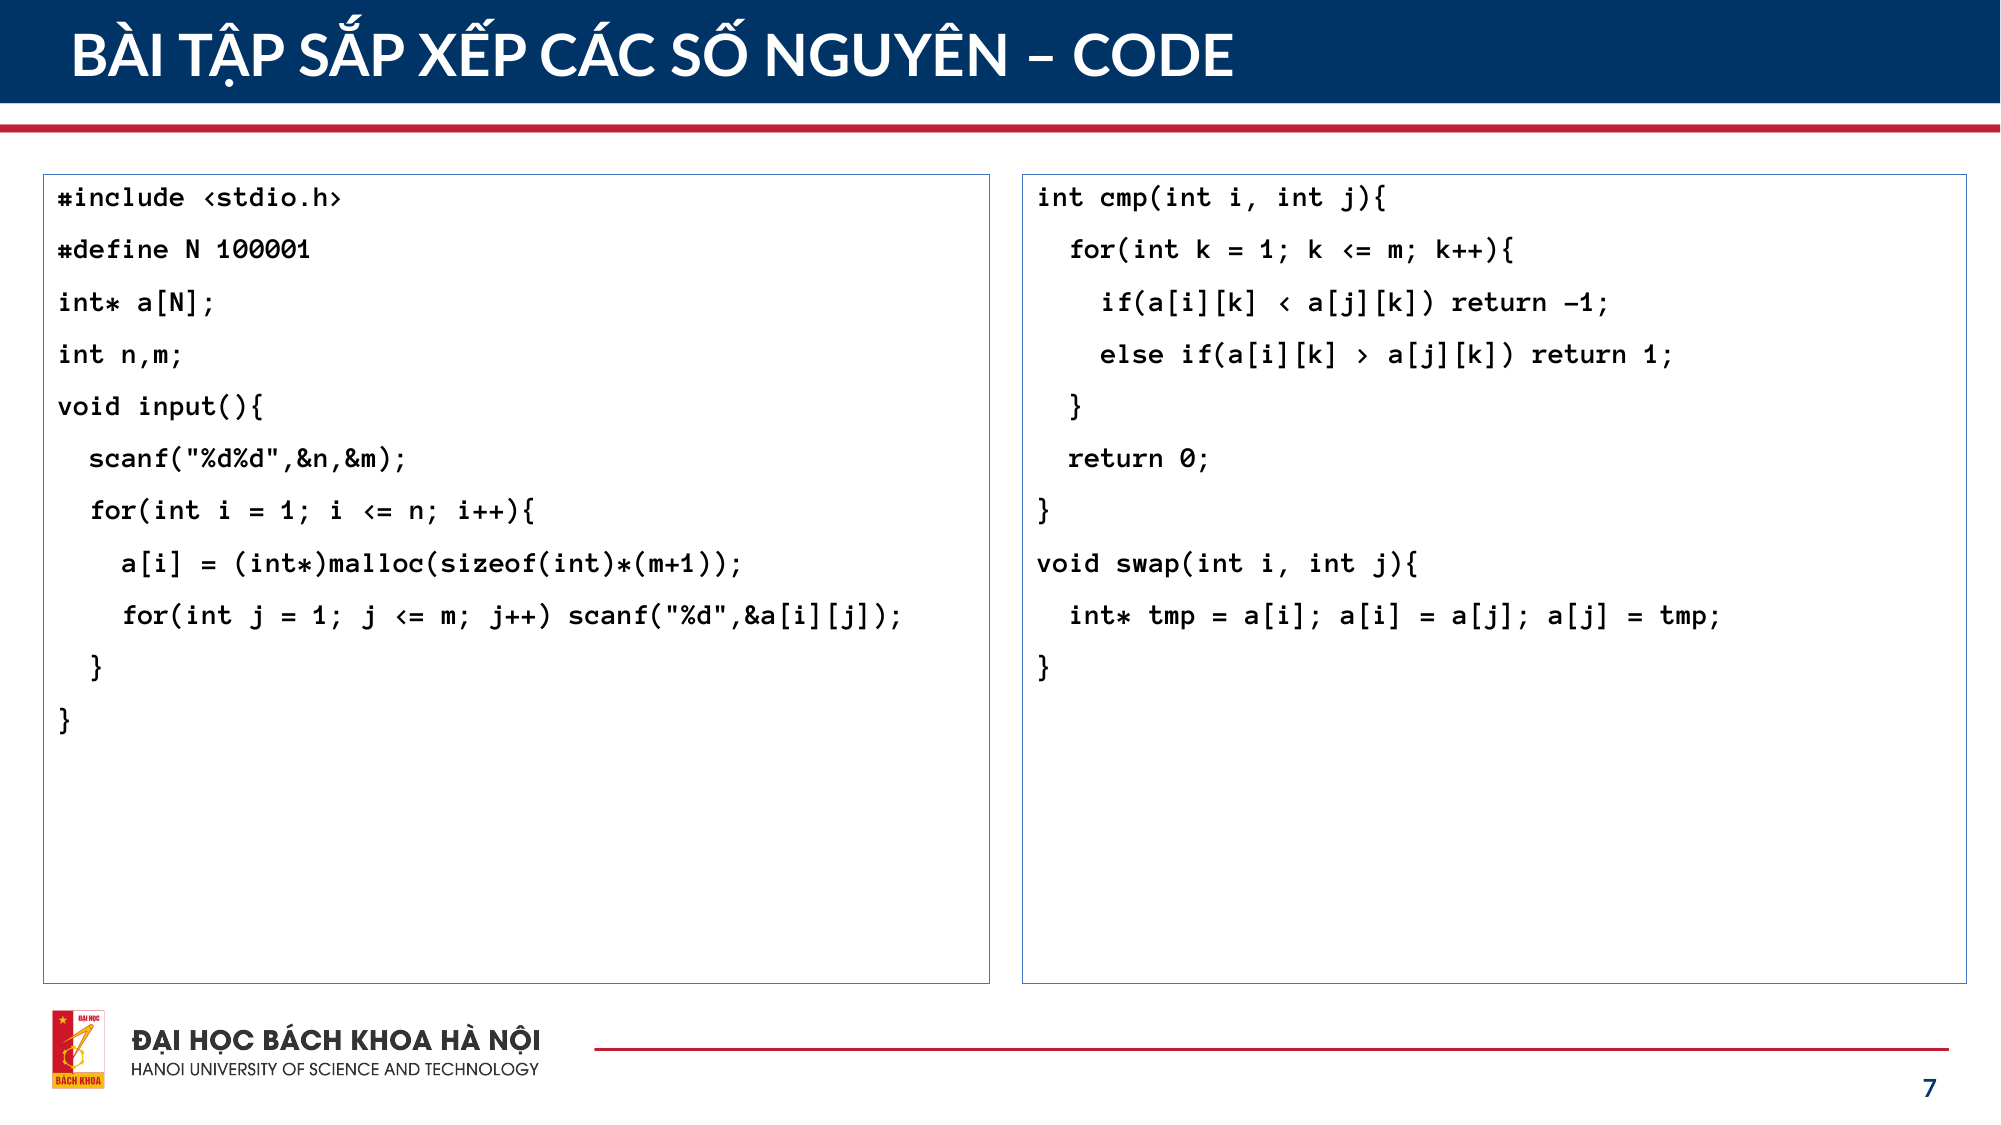

# BÀI TẬP SẮP XẾP CÁC SỐ NGUYÊN – CODE
#include <stdio.h>
#define N 100001
int* a[N];
int n,m;
void input(){
  scanf("%d%d",&n,&m);
  for(int i = 1; i <= n; i++){
    a[i] = (int*)malloc(sizeof(int)*(m+1));
    for(int j = 1; j <= m; j++) scanf("%d",&a[i][j]);
  }
}
int cmp(int i, int j){
  for(int k = 1; k <= m; k++){
    if(a[i][k] < a[j][k]) return -1;
    else if(a[i][k] > a[j][k]) return 1;
  }
  return 0;
}
void swap(int i, int j){
  int* tmp = a[i]; a[i] = a[j]; a[j] = tmp;
}
7